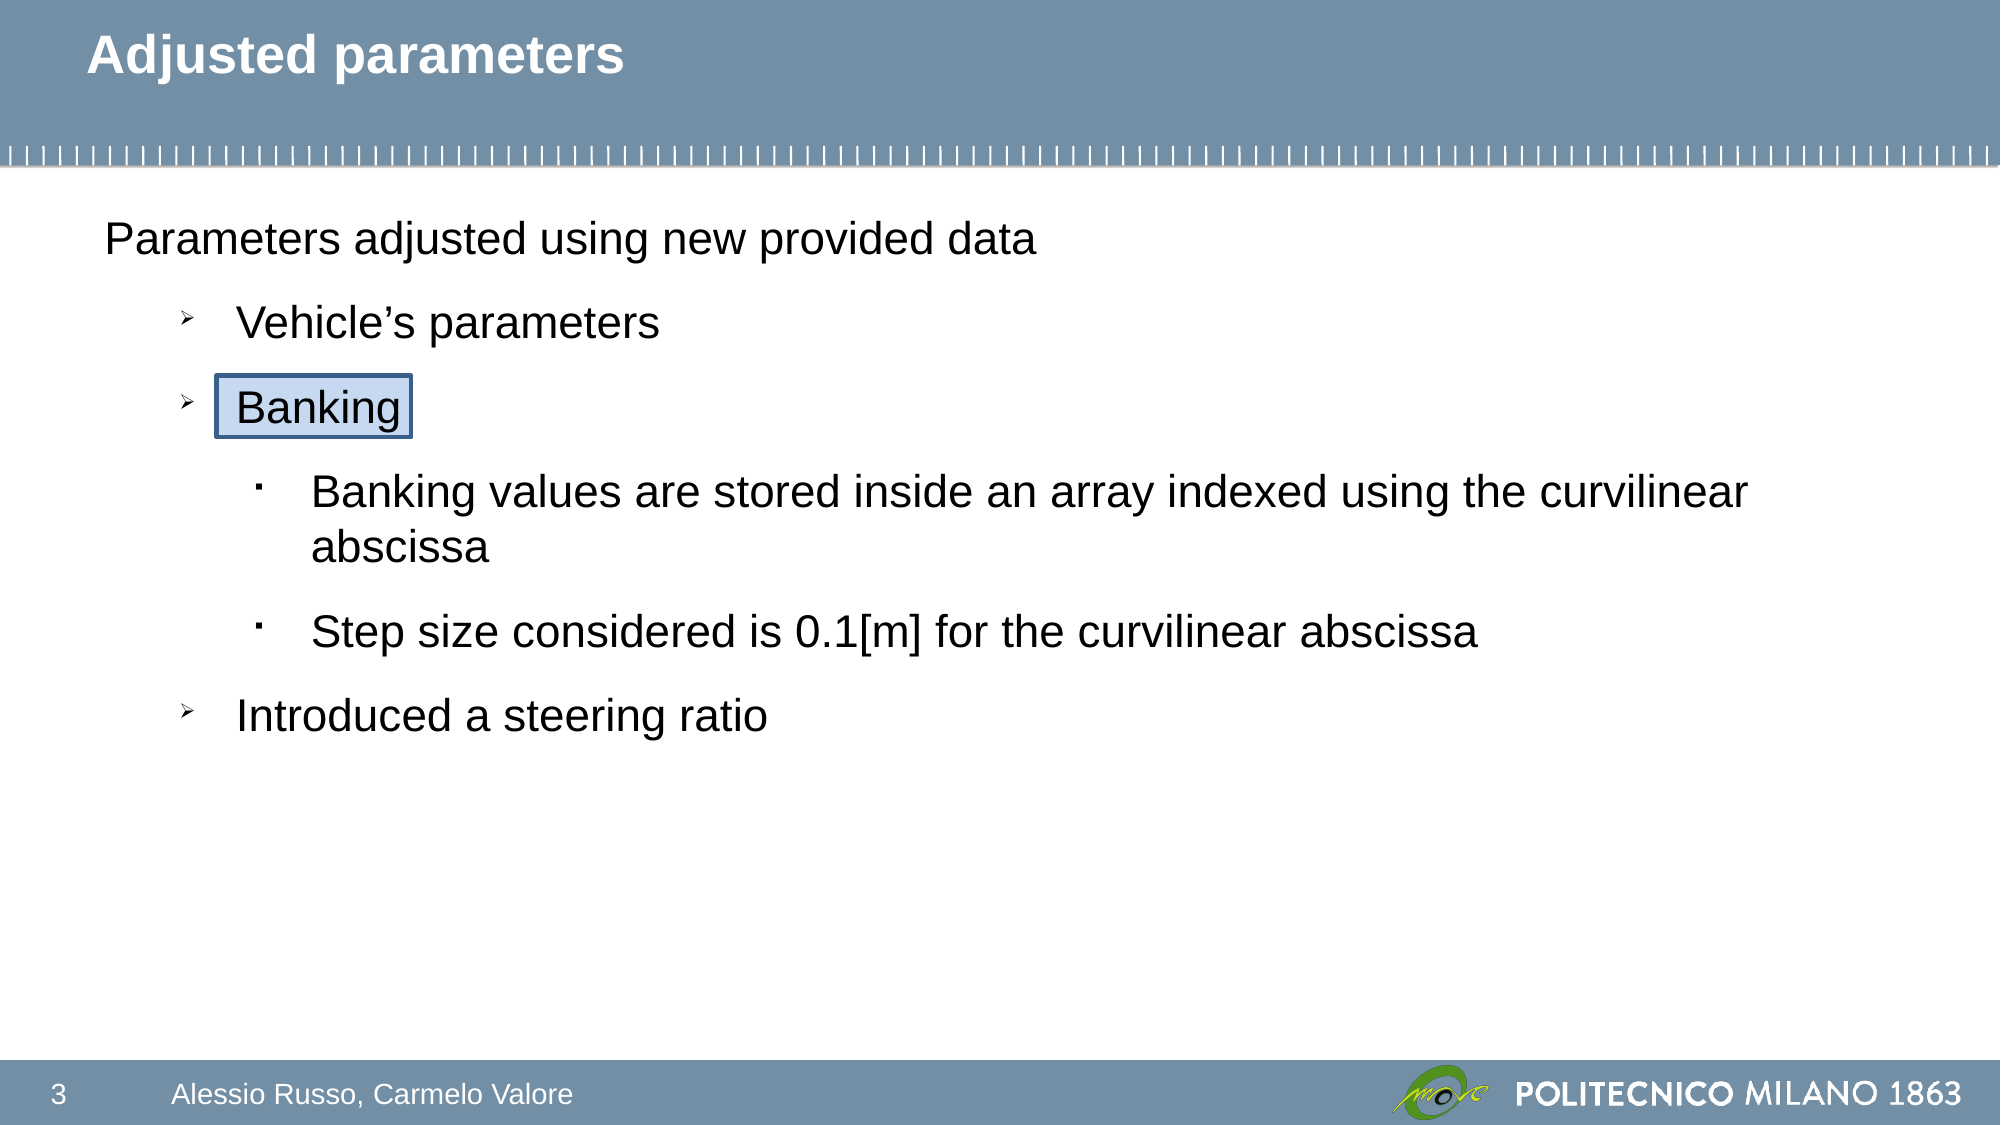

Adjusted parameters
Parameters adjusted using new provided data
Vehicle’s parameters
Banking
Banking values are stored inside an array indexed using the curvilinear abscissa
Step size considered is 0.1[m] for the curvilinear abscissa
Introduced a steering ratio

3
Alessio Russo, Carmelo Valore